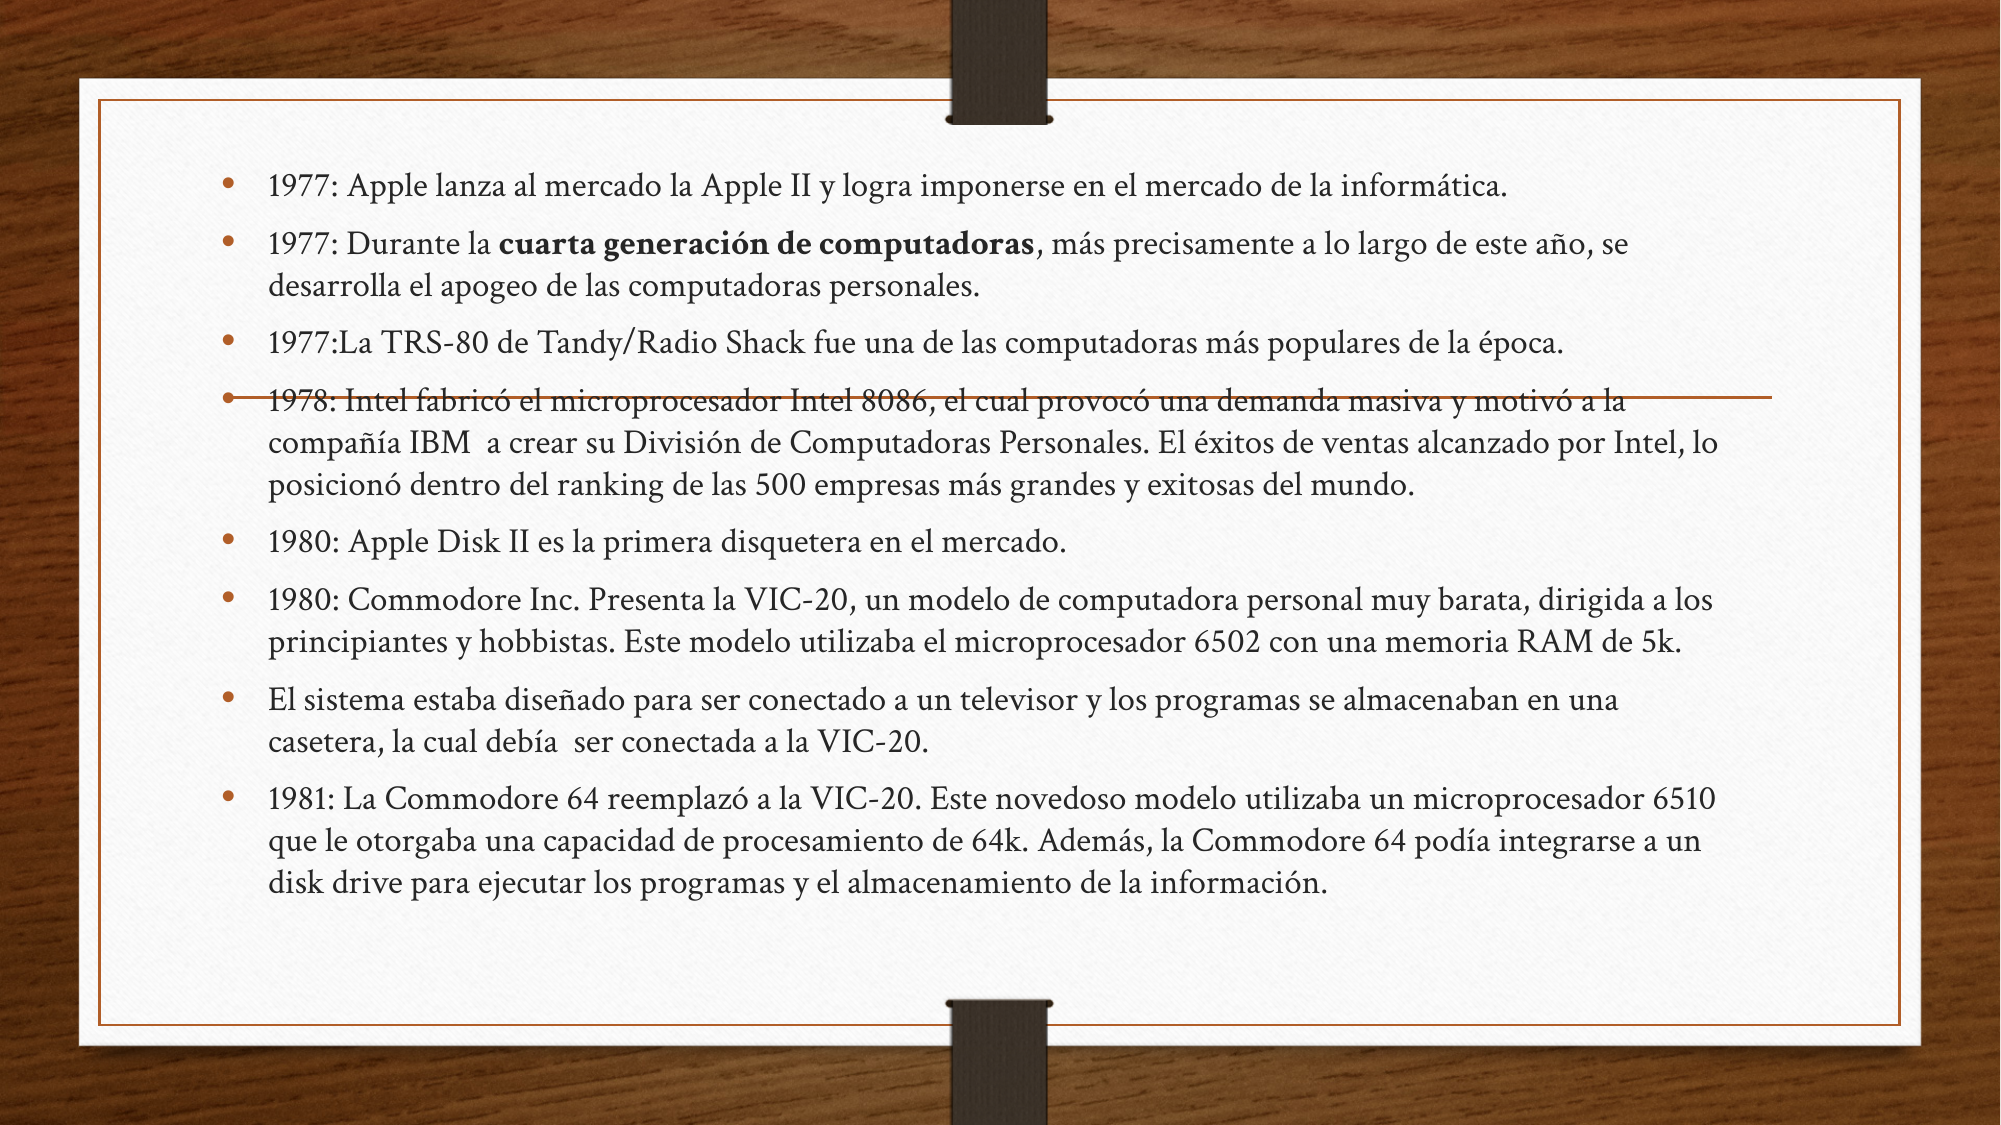

1977: Apple lanza al mercado la Apple II y logra imponerse en el mercado de la informática.
1977: Durante la cuarta generación de computadoras, más precisamente a lo largo de este año, se desarrolla el apogeo de las computadoras personales.
1977:La TRS-80 de Tandy/Radio Shack fue una de las computadoras más populares de la época.
1978: Intel fabricó el microprocesador Intel 8086, el cual provocó una demanda masiva y motivó a la compañía IBM  a crear su División de Computadoras Personales. El éxitos de ventas alcanzado por Intel, lo posicionó dentro del ranking de las 500 empresas más grandes y exitosas del mundo.
1980: Apple Disk II es la primera disquetera en el mercado.
1980: Commodore Inc. Presenta la VIC-20, un modelo de computadora personal muy barata, dirigida a los principiantes y hobbistas. Este modelo utilizaba el microprocesador 6502 con una memoria RAM de 5k.
El sistema estaba diseñado para ser conectado a un televisor y los programas se almacenaban en una casetera, la cual debía  ser conectada a la VIC-20.
1981: La Commodore 64 reemplazó a la VIC-20. Este novedoso modelo utilizaba un microprocesador 6510 que le otorgaba una capacidad de procesamiento de 64k. Además, la Commodore 64 podía integrarse a un disk drive para ejecutar los programas y el almacenamiento de la información.